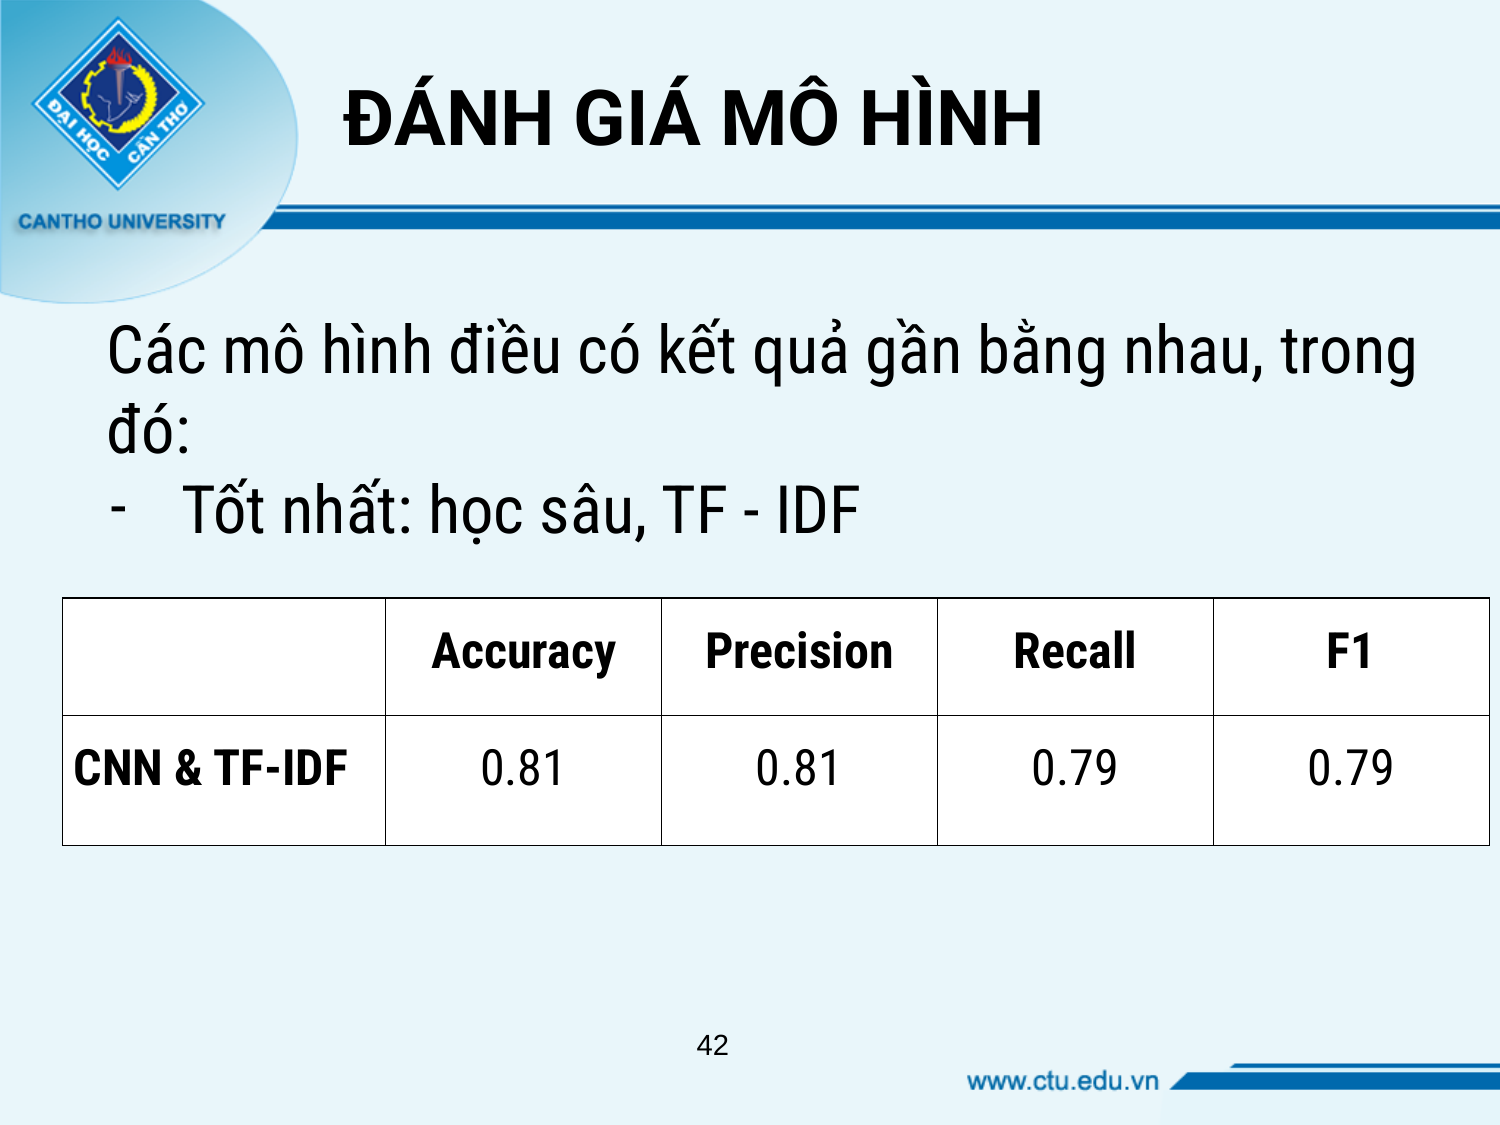

ĐÁNH GIÁ MÔ HÌNH
Các mô hình điều có kết quả gần bằng nhau, trong đó:
Tốt nhất: học sâu, TF - IDF
|  | Accuracy | Precision | Recall | F1 |
| --- | --- | --- | --- | --- |
| CNN & TF-IDF | 0.81 | 0.81 | 0.79 | 0.79 |
42